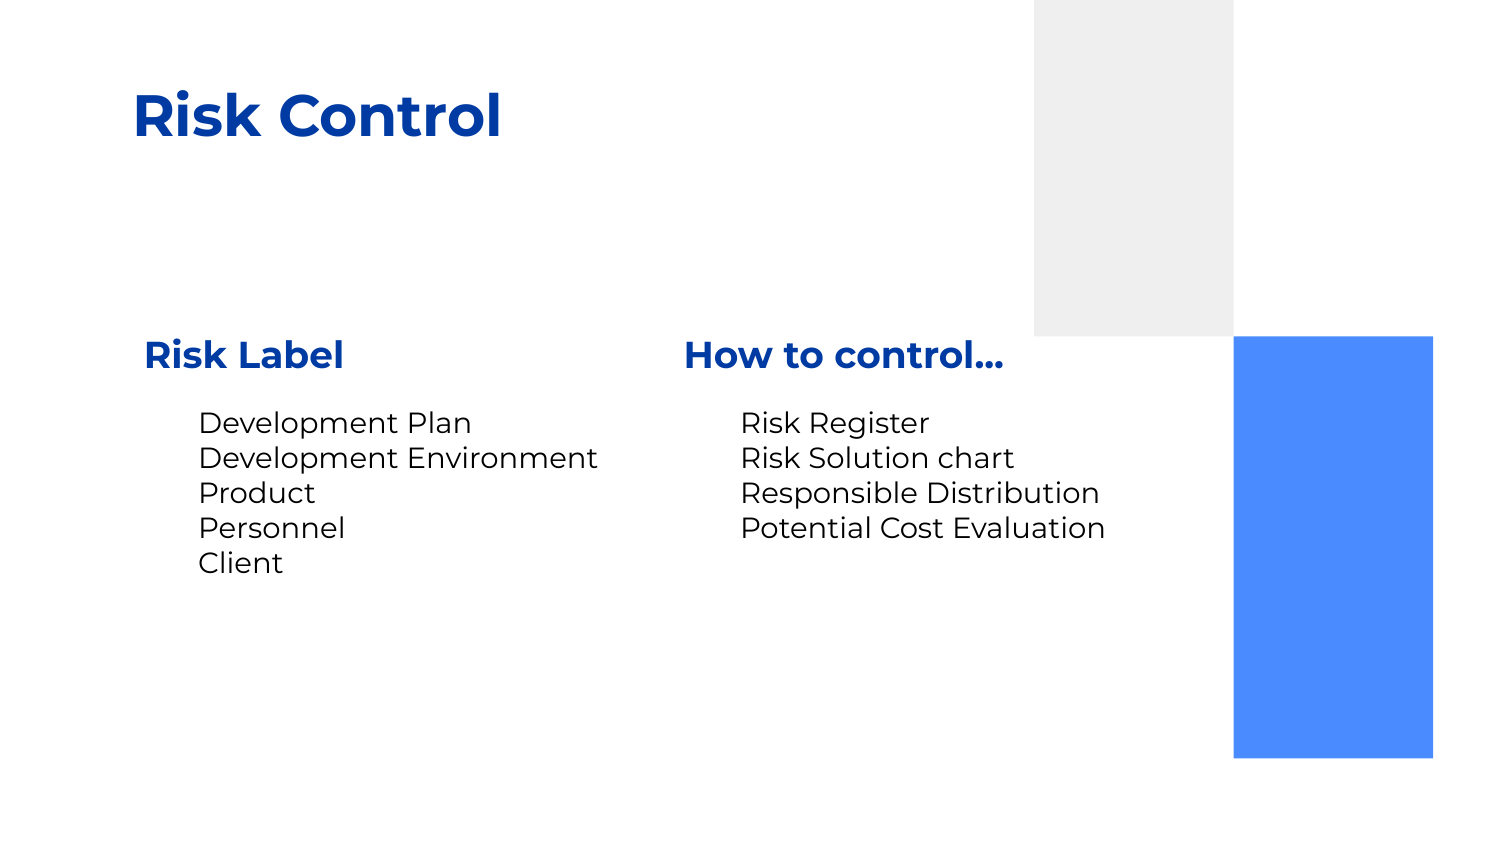

# Risk Control
Risk Label
How to control...
Development Plan
Development Environment
Product
Personnel
Client

Risk Register
Risk Solution chart
Responsible Distribution
Potential Cost Evaluation